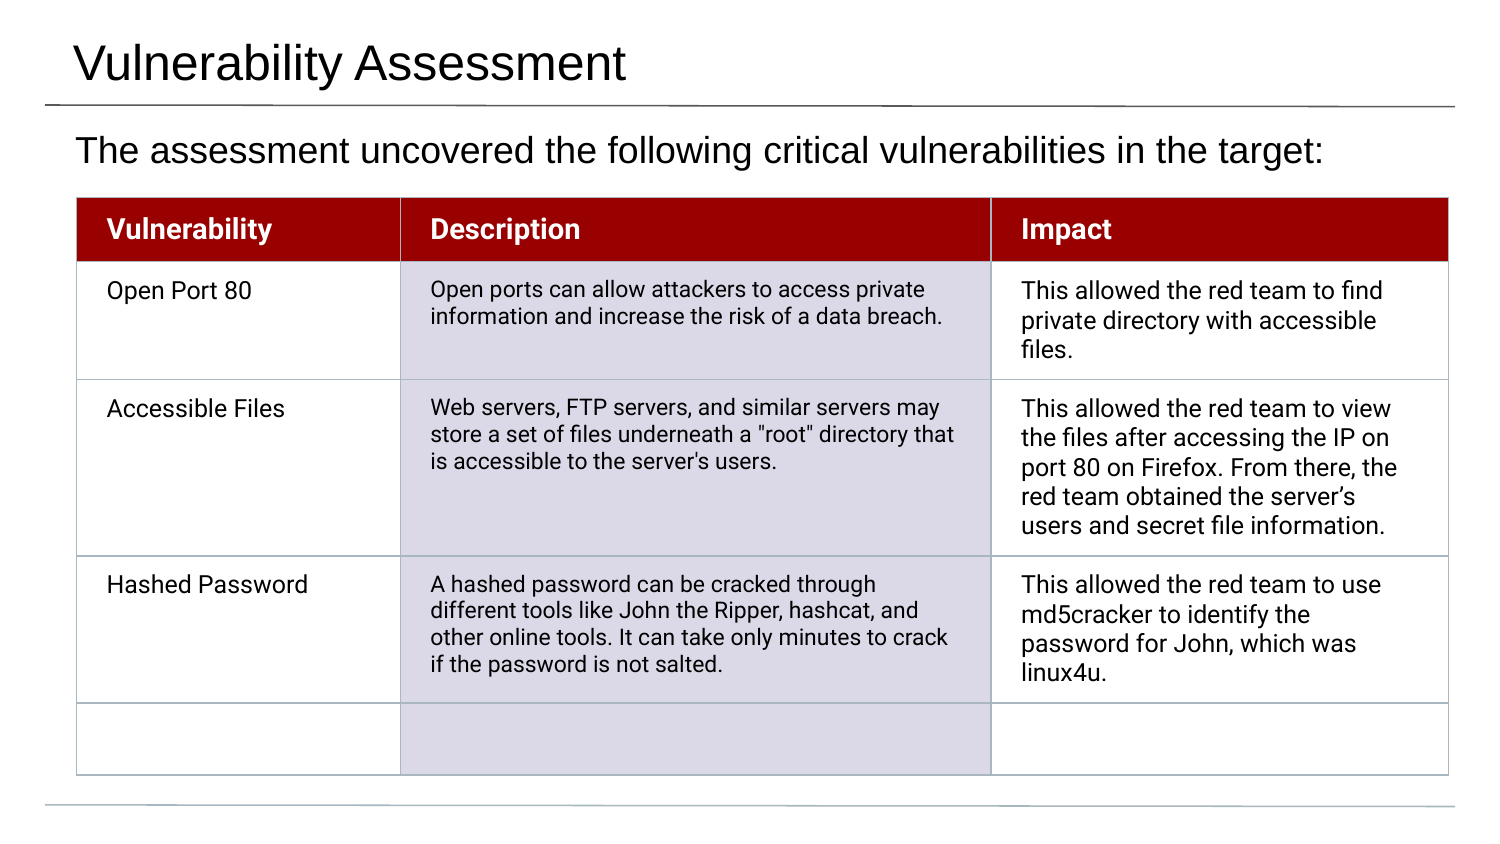

# Vulnerability Assessment
The assessment uncovered the following critical vulnerabilities in the target:
| Vulnerability | Description | Impact |
| --- | --- | --- |
| Open Port 80 | Open ports can allow attackers to access private information and increase the risk of a data breach. | This allowed the red team to find private directory with accessible files. |
| Accessible Files | Web servers, FTP servers, and similar servers may store a set of files underneath a "root" directory that is accessible to the server's users. | This allowed the red team to view the files after accessing the IP on port 80 on Firefox. From there, the red team obtained the server’s users and secret file information. |
| Hashed Password | A hashed password can be cracked through different tools like John the Ripper, hashcat, and other online tools. It can take only minutes to crack if the password is not salted. | This allowed the red team to use md5cracker to identify the password for John, which was linux4u. |
|  |  |  |